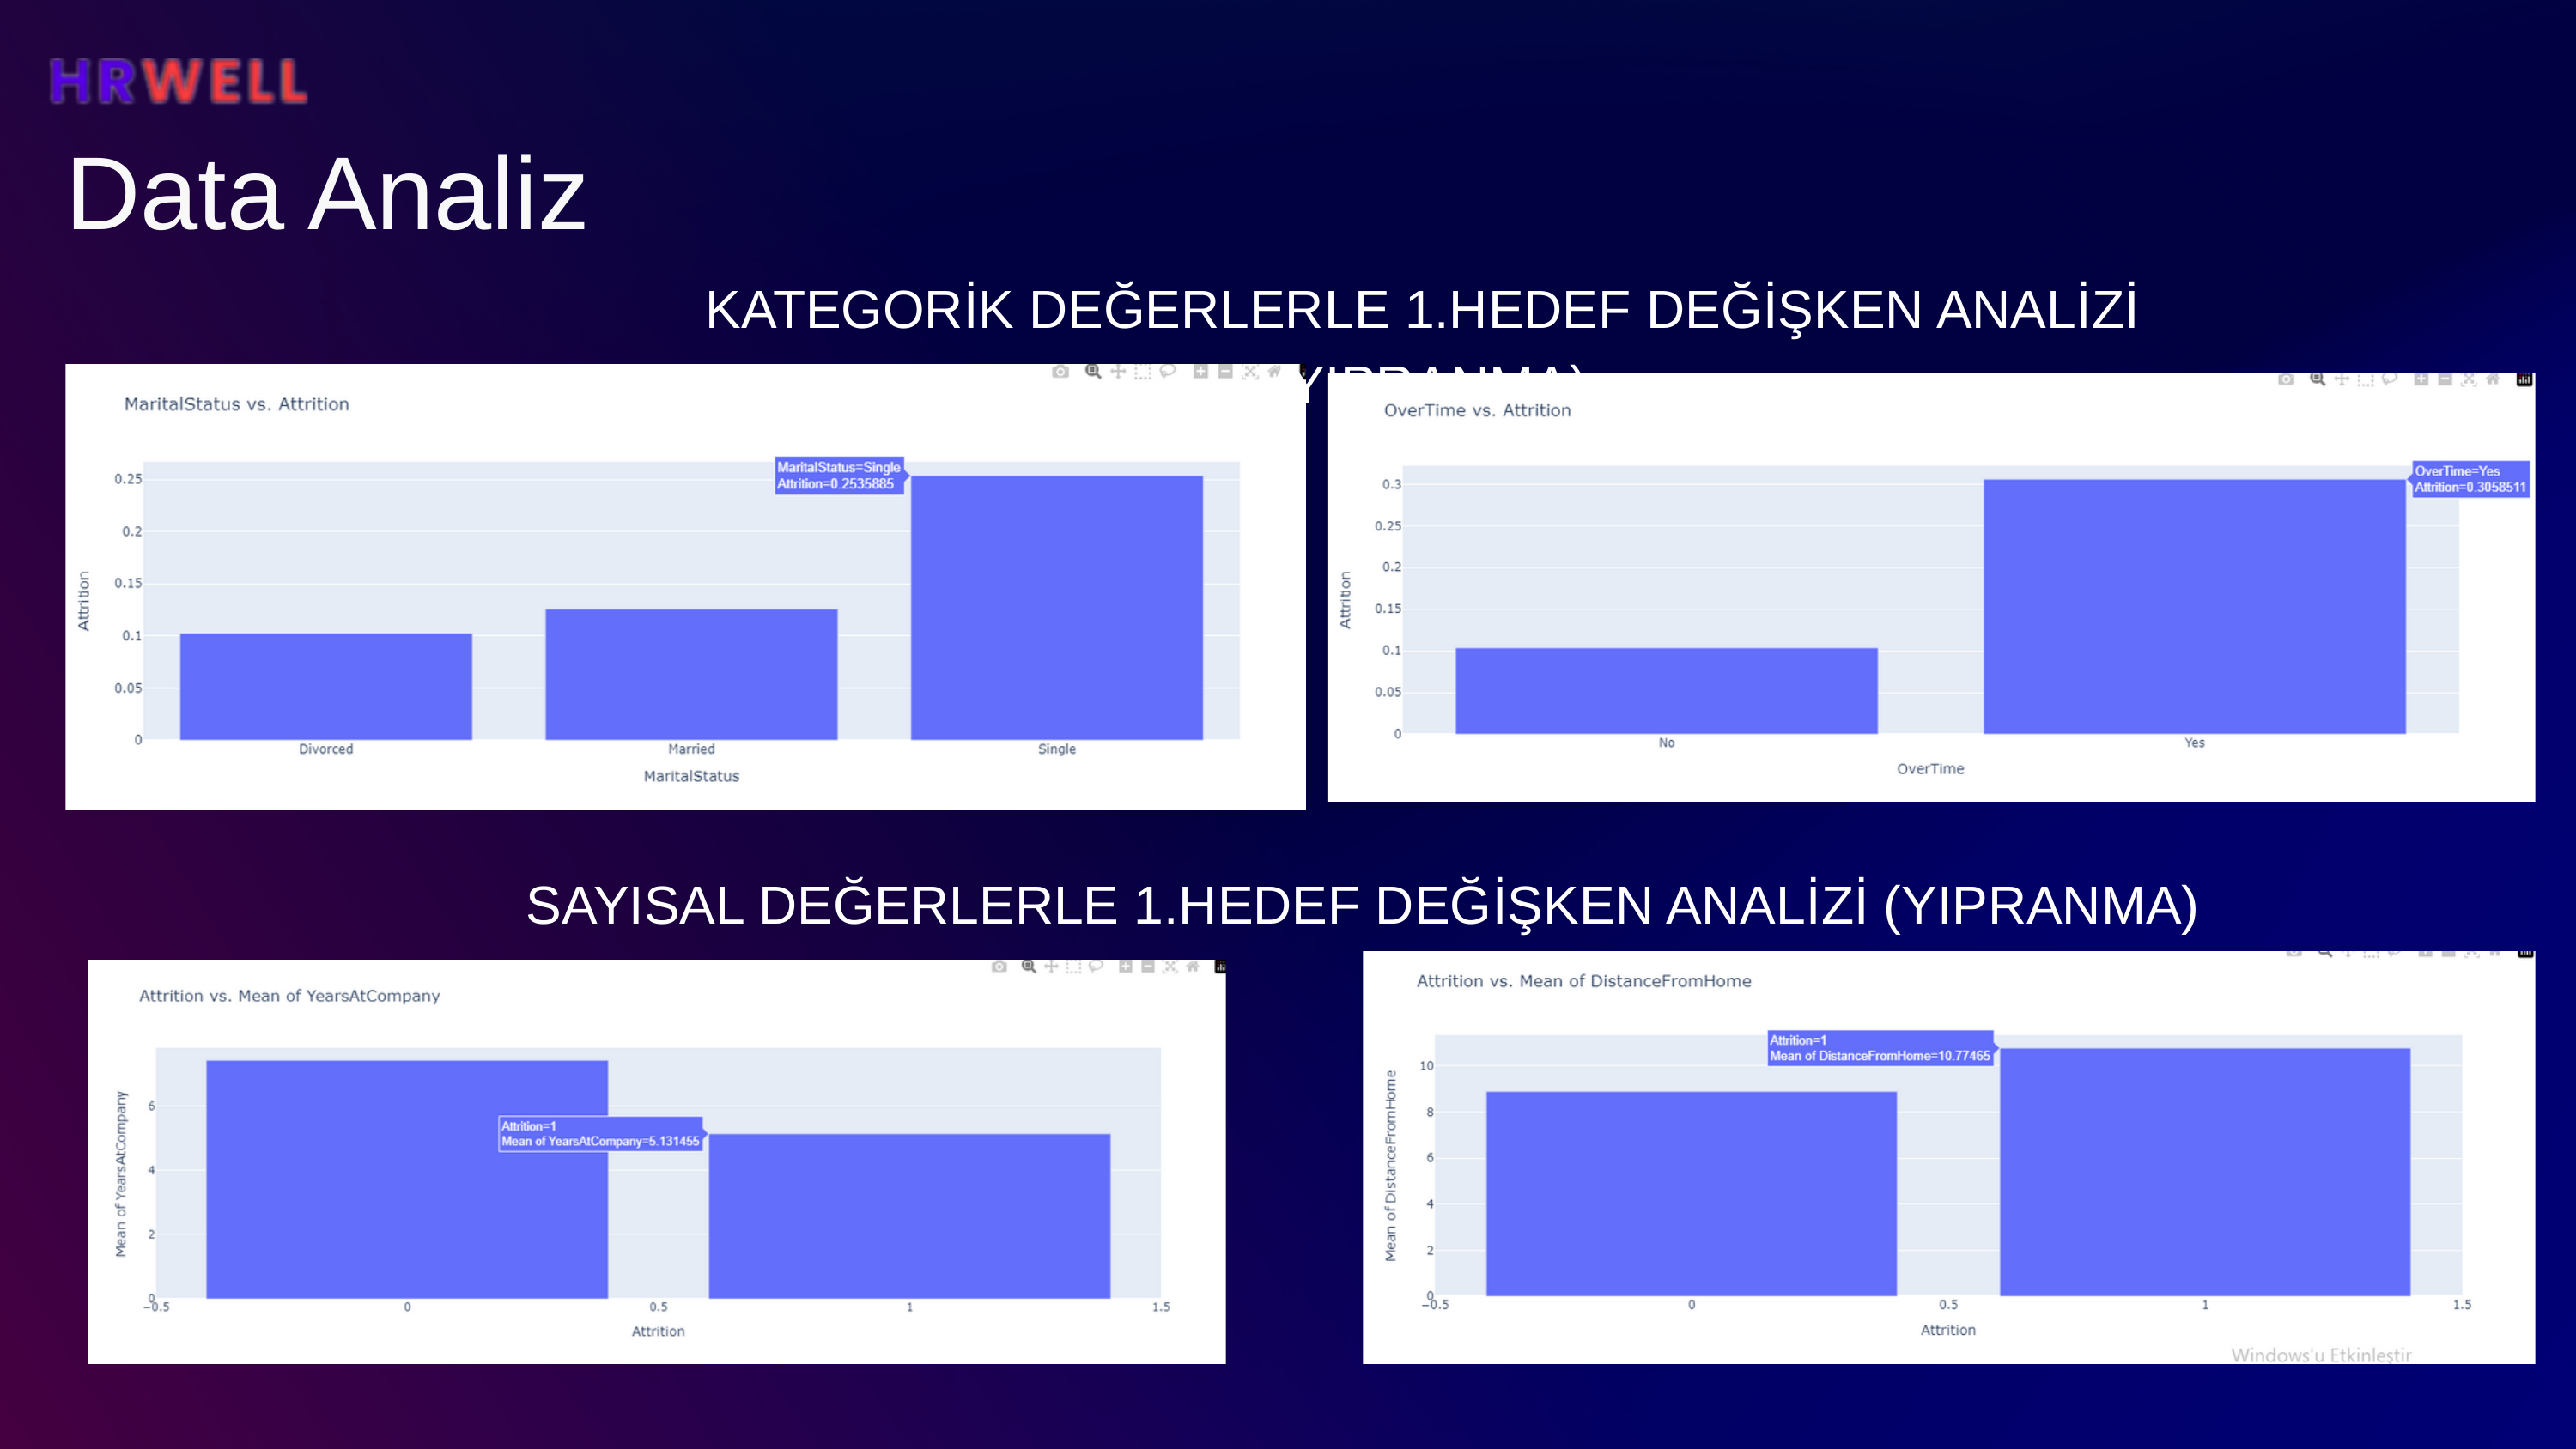

Frontend Architecture

Data Analiz

KATEGORİK DEĞERLERLE 1.HEDEF DEĞİŞKEN ANALİZİ  (YIPRANMA)

SAYISAL DEĞERLERLE 1.HEDEF DEĞİŞKEN ANALİZİ (YIPRANMA)